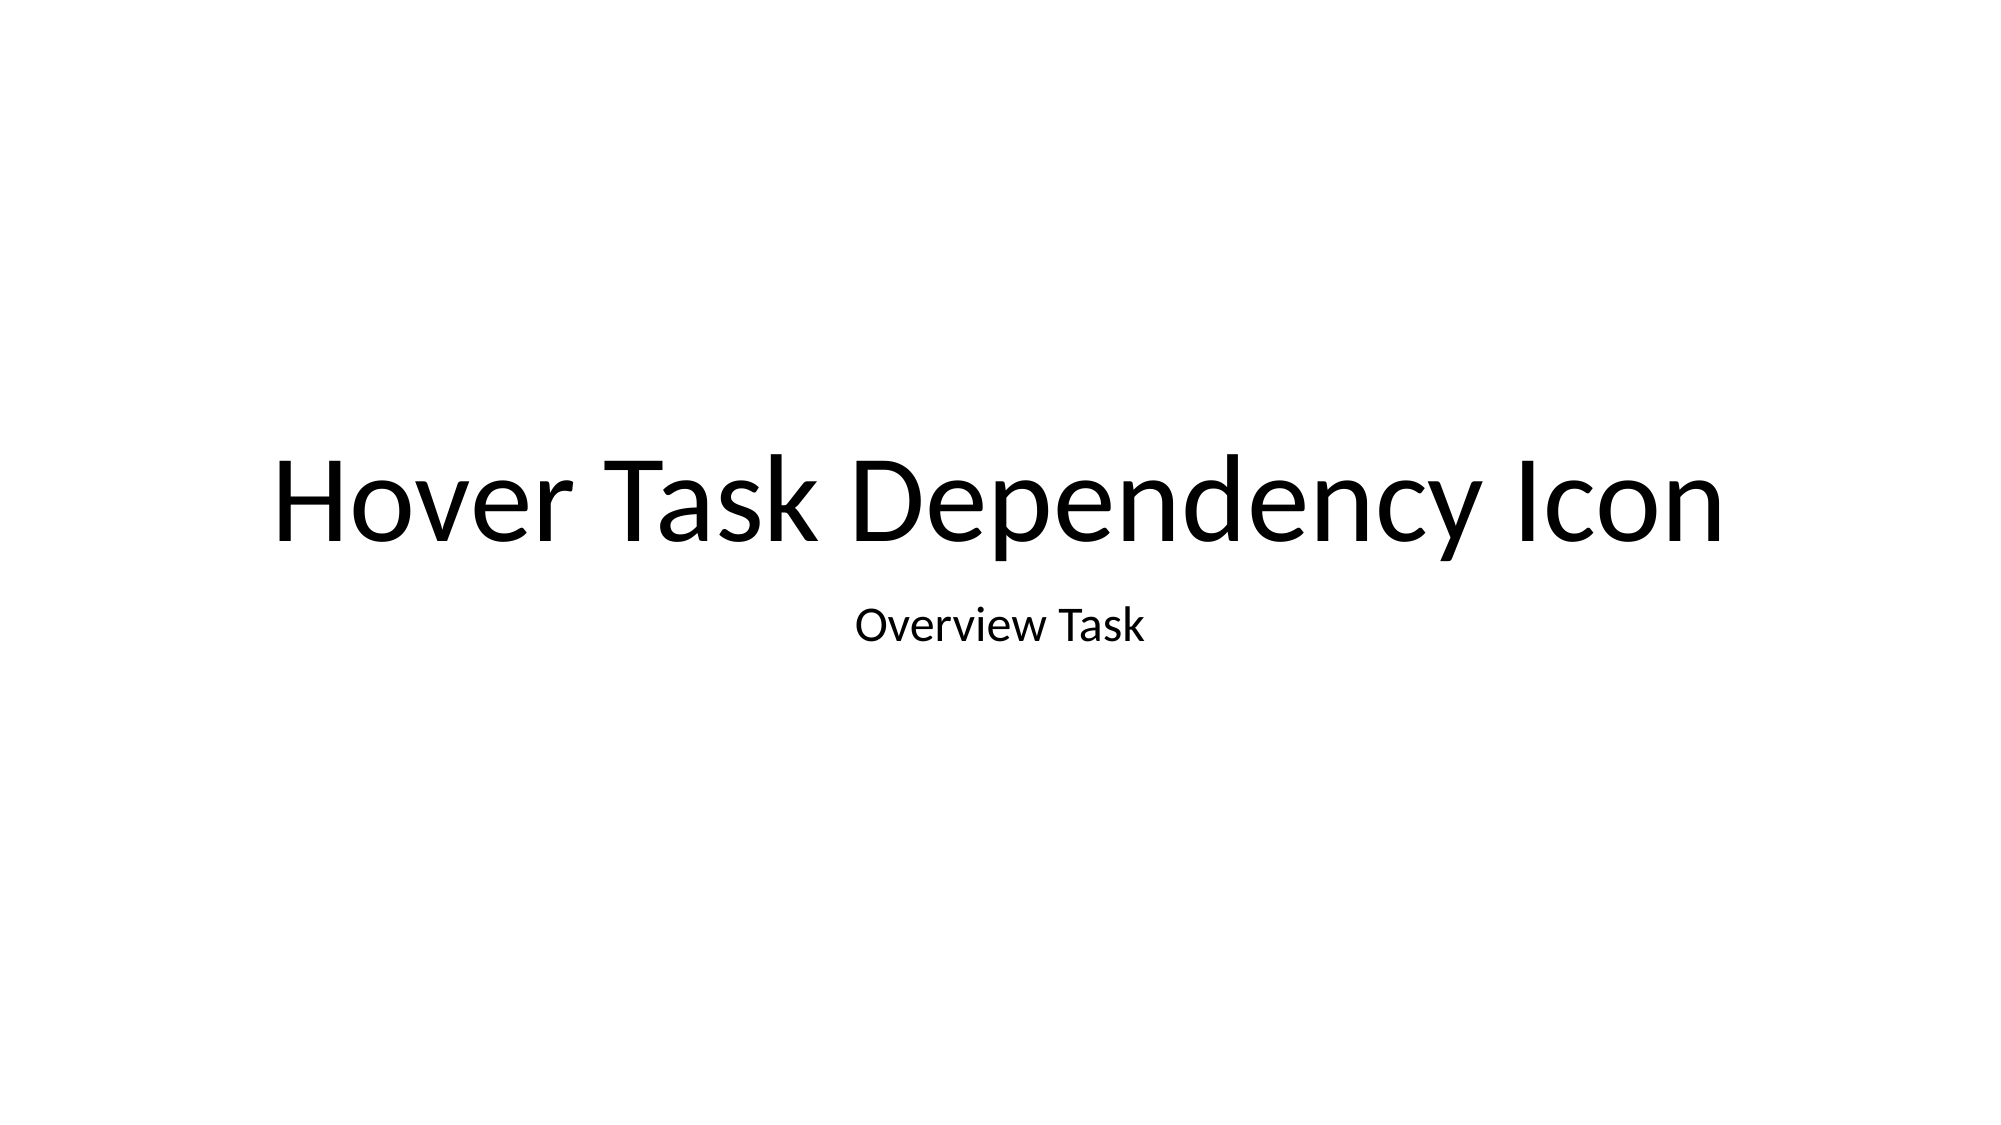

# Hover Task Dependency Icon
Overview Task